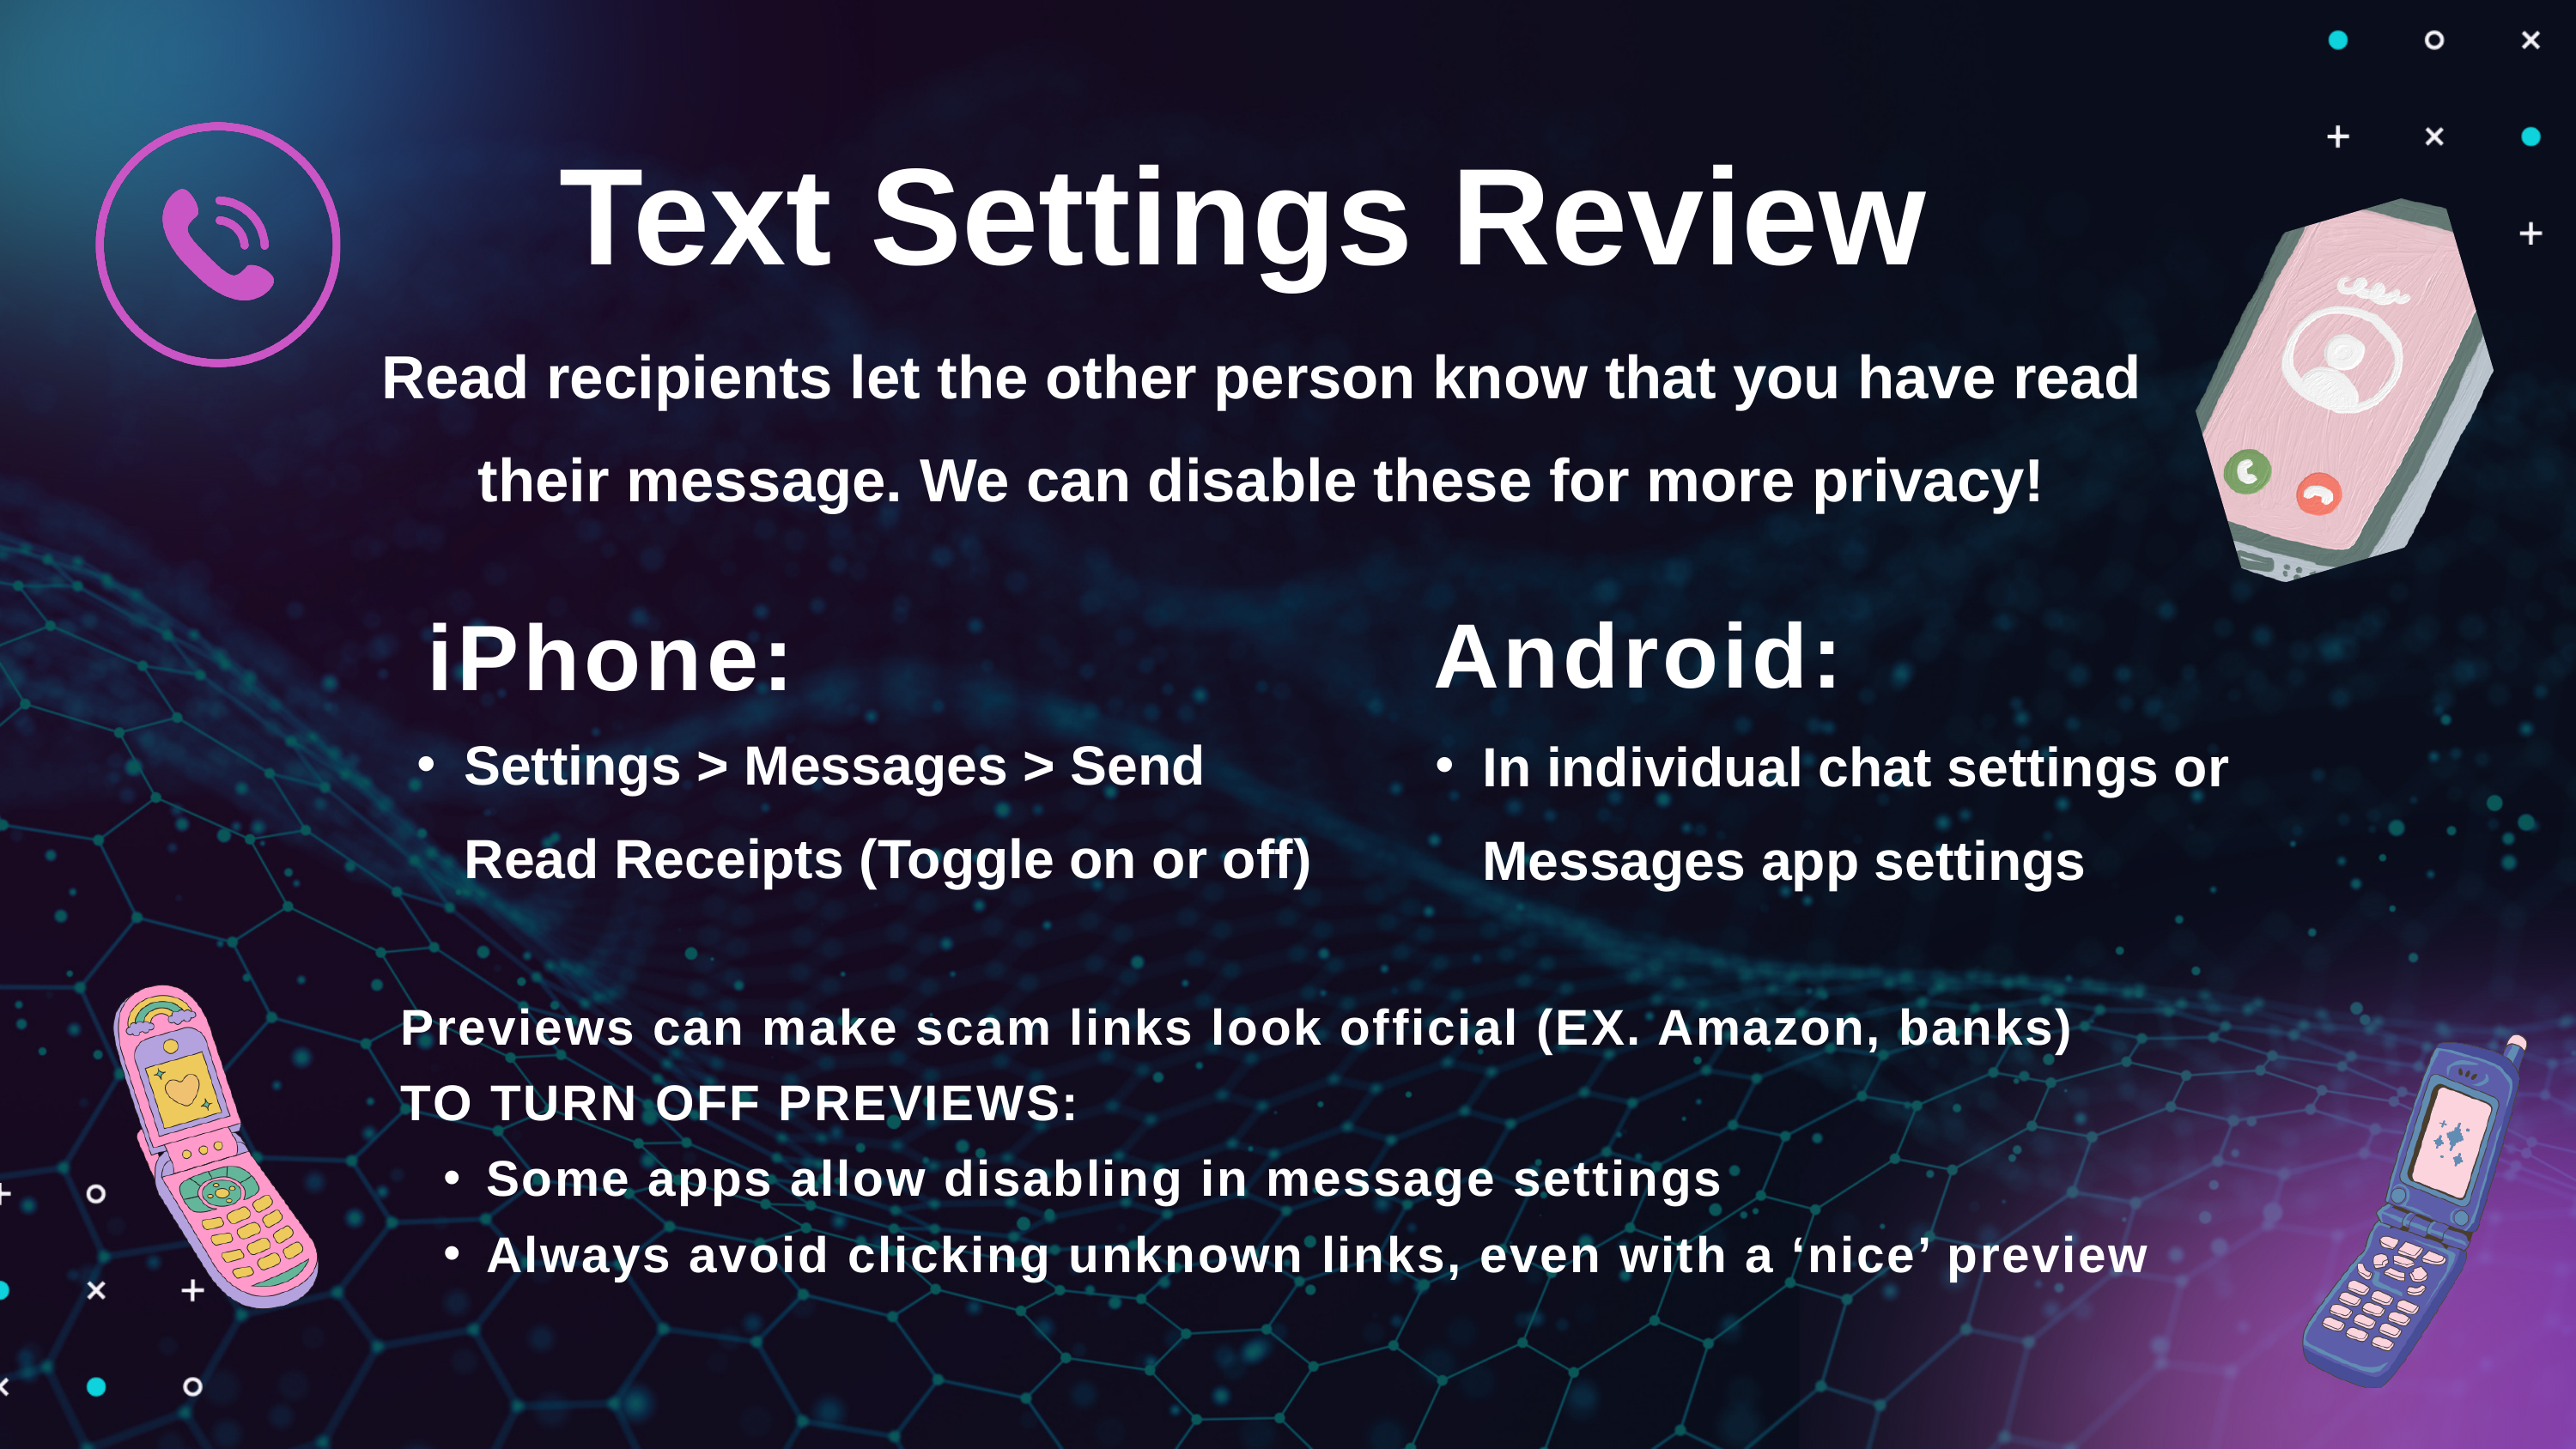

Text Settings Review

Read recipients let the other person know that you have read their message. We can disable these for more privacy!
iPhone:
Android:

Settings > Messages > Send Read Receipts (Toggle on or off)
In individual chat settings or Messages app settings

Previews can make scam links look official (EX. Amazon, banks)
TO TURN OFF PREVIEWS:
Some apps allow disabling in message settings
Always avoid clicking unknown links, even with a ‘nice’ preview